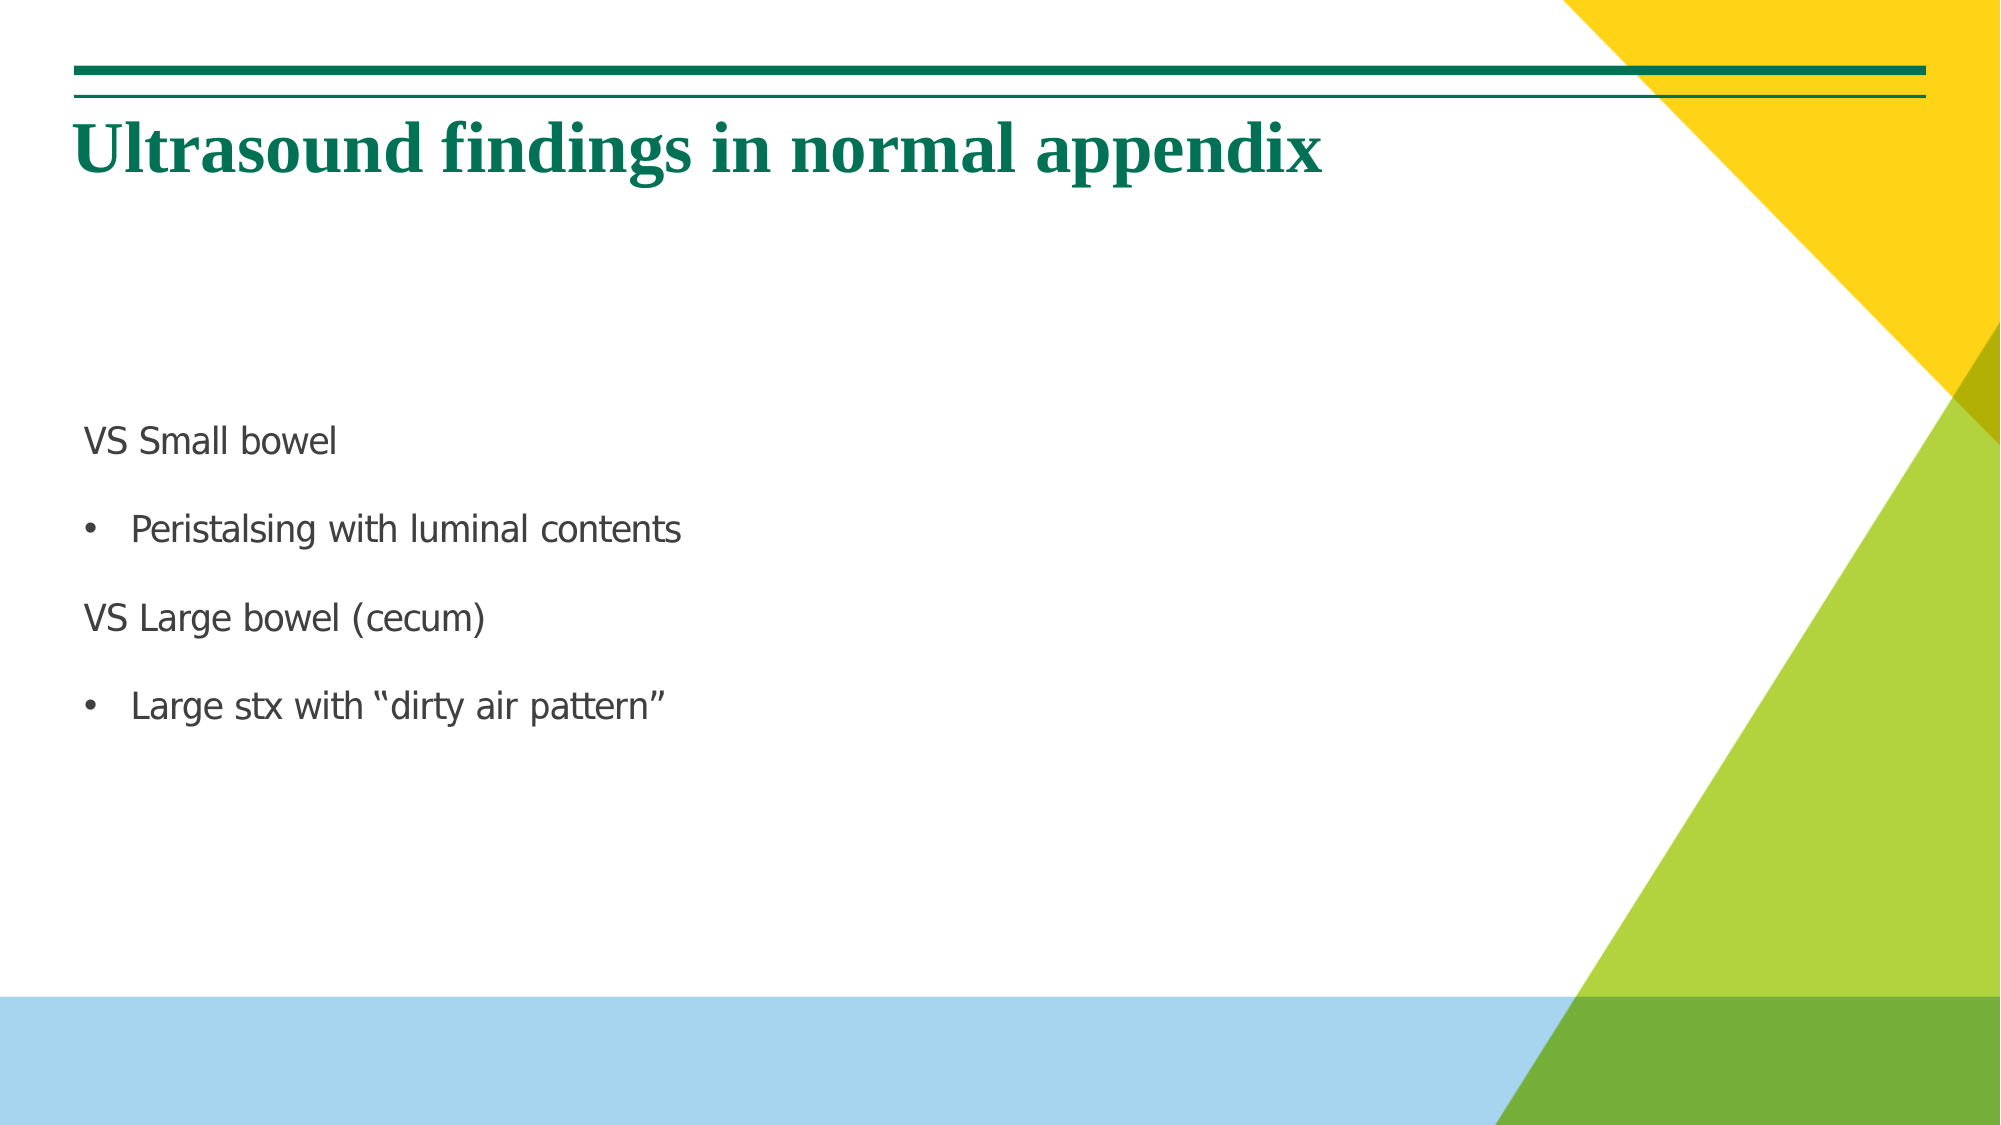

# Ultrasound findings in normal appendix
VS Small bowel
Peristalsing with luminal contents
VS Large bowel (cecum)
Large stx with “dirty air pattern”